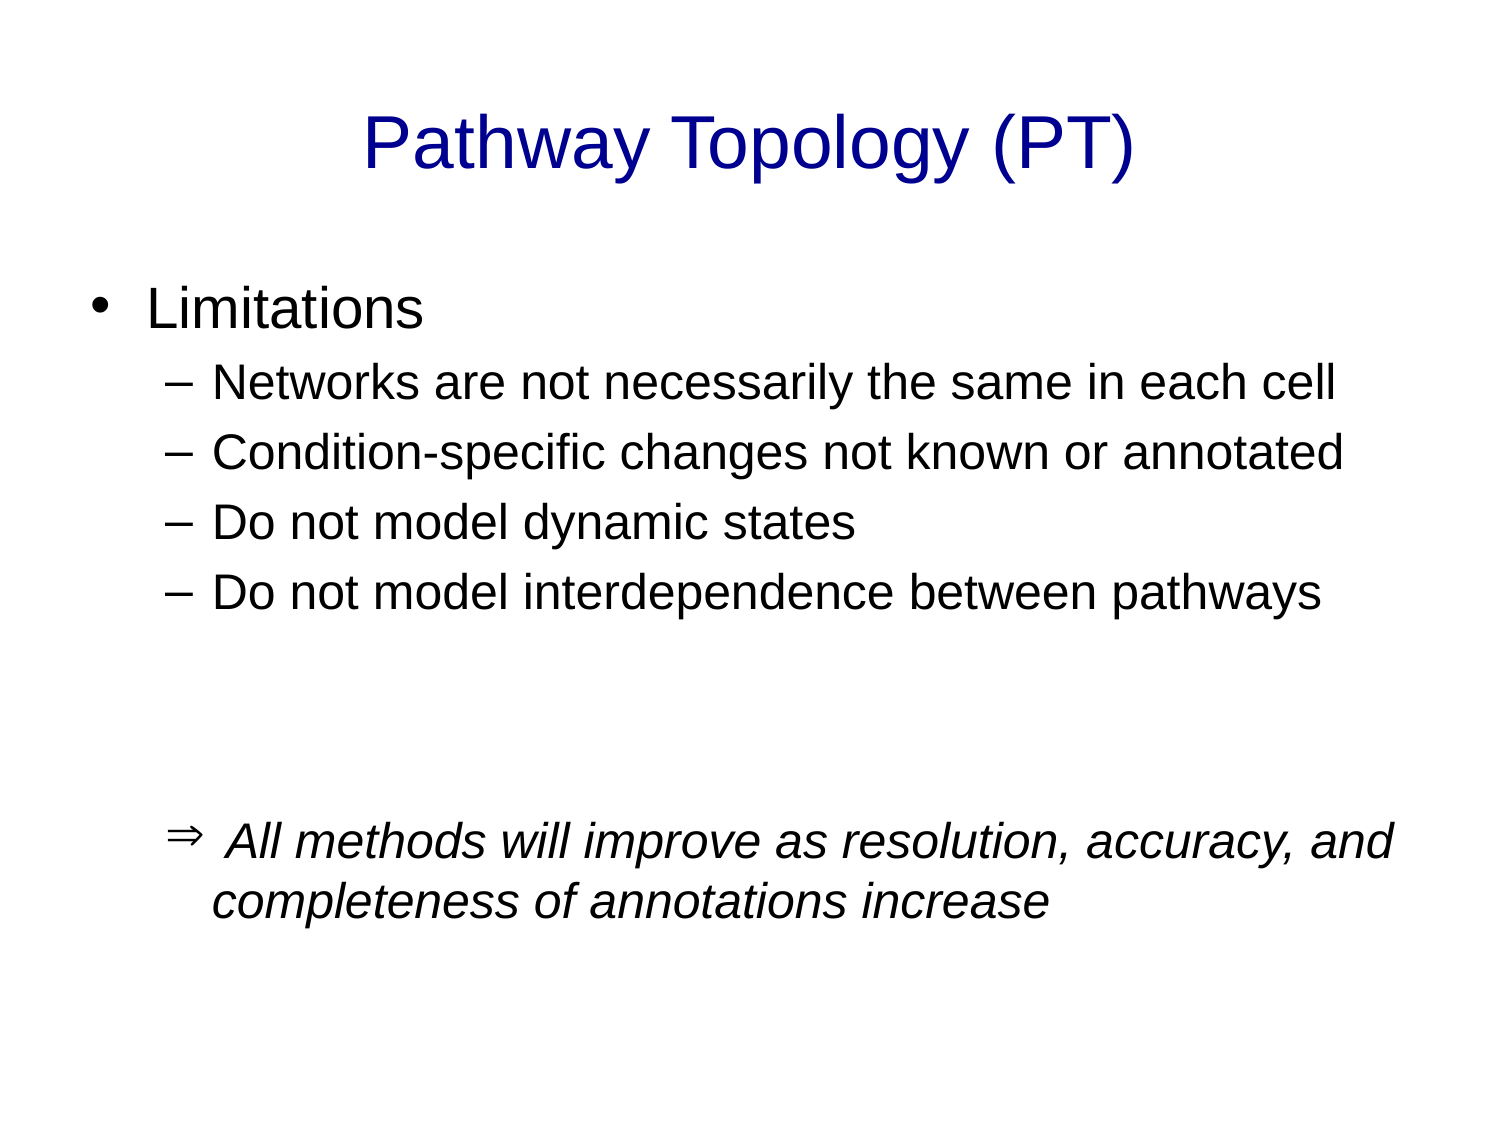

# Pathway Topology (PT)
Limitations
Networks are not necessarily the same in each cell
Condition-specific changes not known or annotated
Do not model dynamic states
Do not model interdependence between pathways

 All methods will improve as resolution, accuracy, and completeness of annotations increase